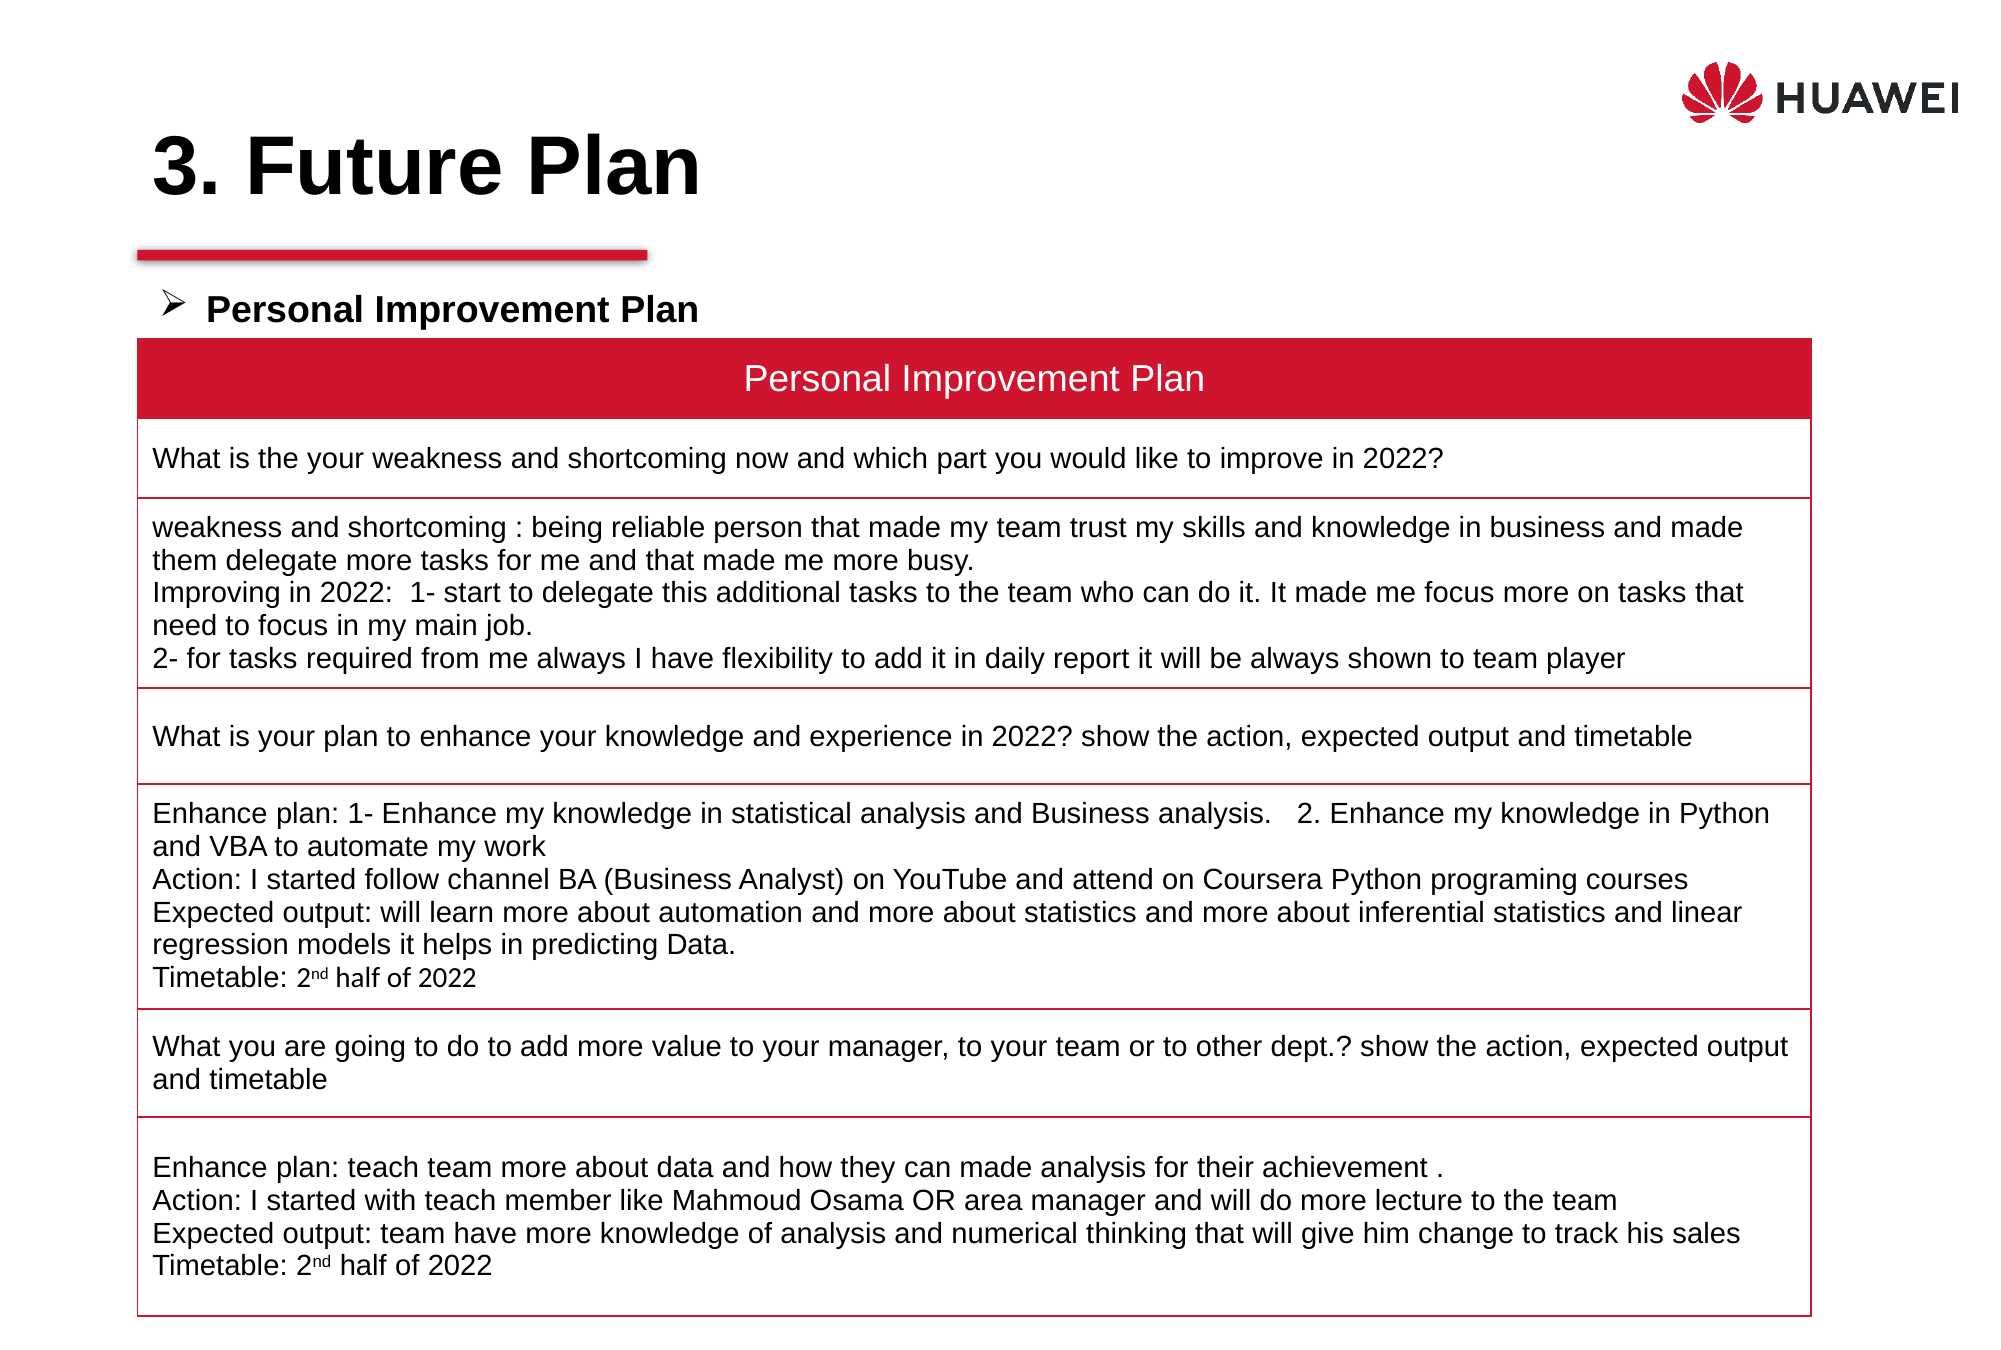

# 3. Future Plan
Personal Improvement Plan
| Personal Improvement Plan |
| --- |
| What is the your weakness and shortcoming now and which part you would like to improve in 2022? |
| weakness and shortcoming : being reliable person that made my team trust my skills and knowledge in business and made them delegate more tasks for me and that made me more busy. Improving in 2022: 1- start to delegate this additional tasks to the team who can do it. It made me focus more on tasks that need to focus in my main job. 2- for tasks required from me always I have flexibility to add it in daily report it will be always shown to team player |
| What is your plan to enhance your knowledge and experience in 2022? show the action, expected output and timetable |
| Enhance plan: 1- Enhance my knowledge in statistical analysis and Business analysis. 2. Enhance my knowledge in Python and VBA to automate my work Action: I started follow channel BA (Business Analyst) on YouTube and attend on Coursera Python programing courses Expected output: will learn more about automation and more about statistics and more about inferential statistics and linear regression models it helps in predicting Data. Timetable: 2nd half of 2022 |
| What you are going to do to add more value to your manager, to your team or to other dept.? show the action, expected output and timetable |
| Enhance plan: teach team more about data and how they can made analysis for their achievement . Action: I started with teach member like Mahmoud Osama OR area manager and will do more lecture to the team Expected output: team have more knowledge of analysis and numerical thinking that will give him change to track his sales Timetable: 2nd half of 2022 |